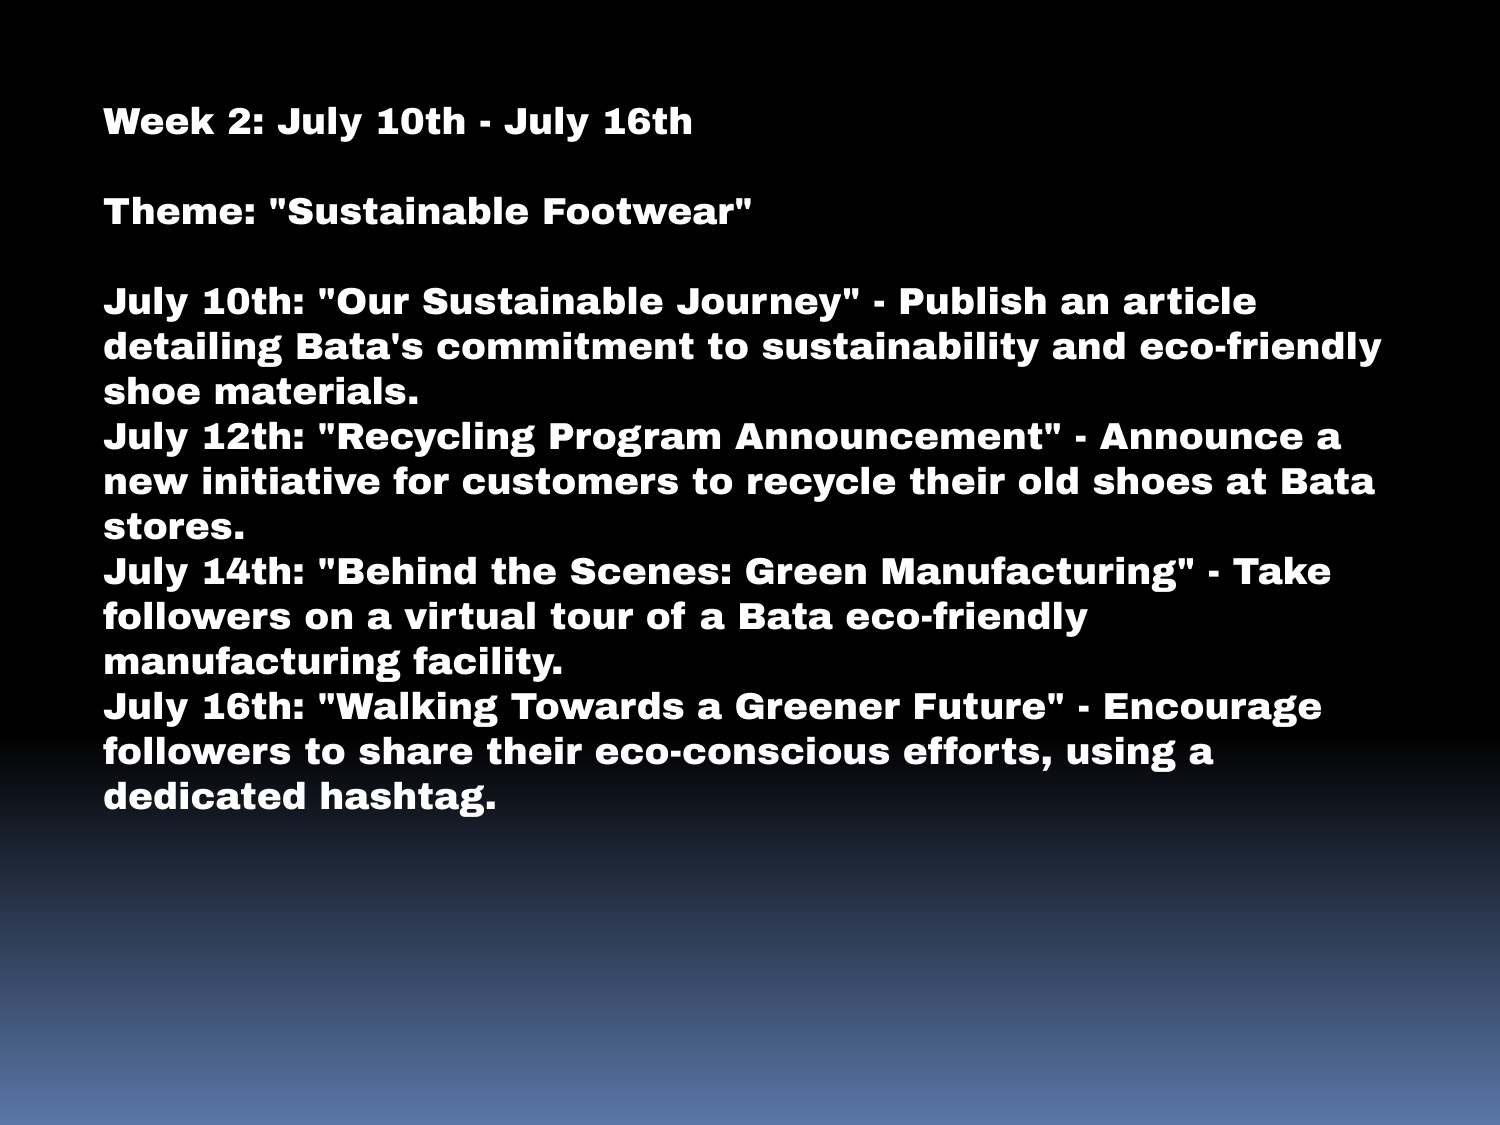

Week 2: July 10th - July 16th

Theme: "Sustainable Footwear"

July 10th: "Our Sustainable Journey" - Publish an article detailing Bata's commitment to sustainability and eco-friendly shoe materials.
July 12th: "Recycling Program Announcement" - Announce a new initiative for customers to recycle their old shoes at Bata stores.
July 14th: "Behind the Scenes: Green Manufacturing" - Take followers on a virtual tour of a Bata eco-friendly manufacturing facility.
July 16th: "Walking Towards a Greener Future" - Encourage followers to share their eco-conscious efforts, using a dedicated hashtag.